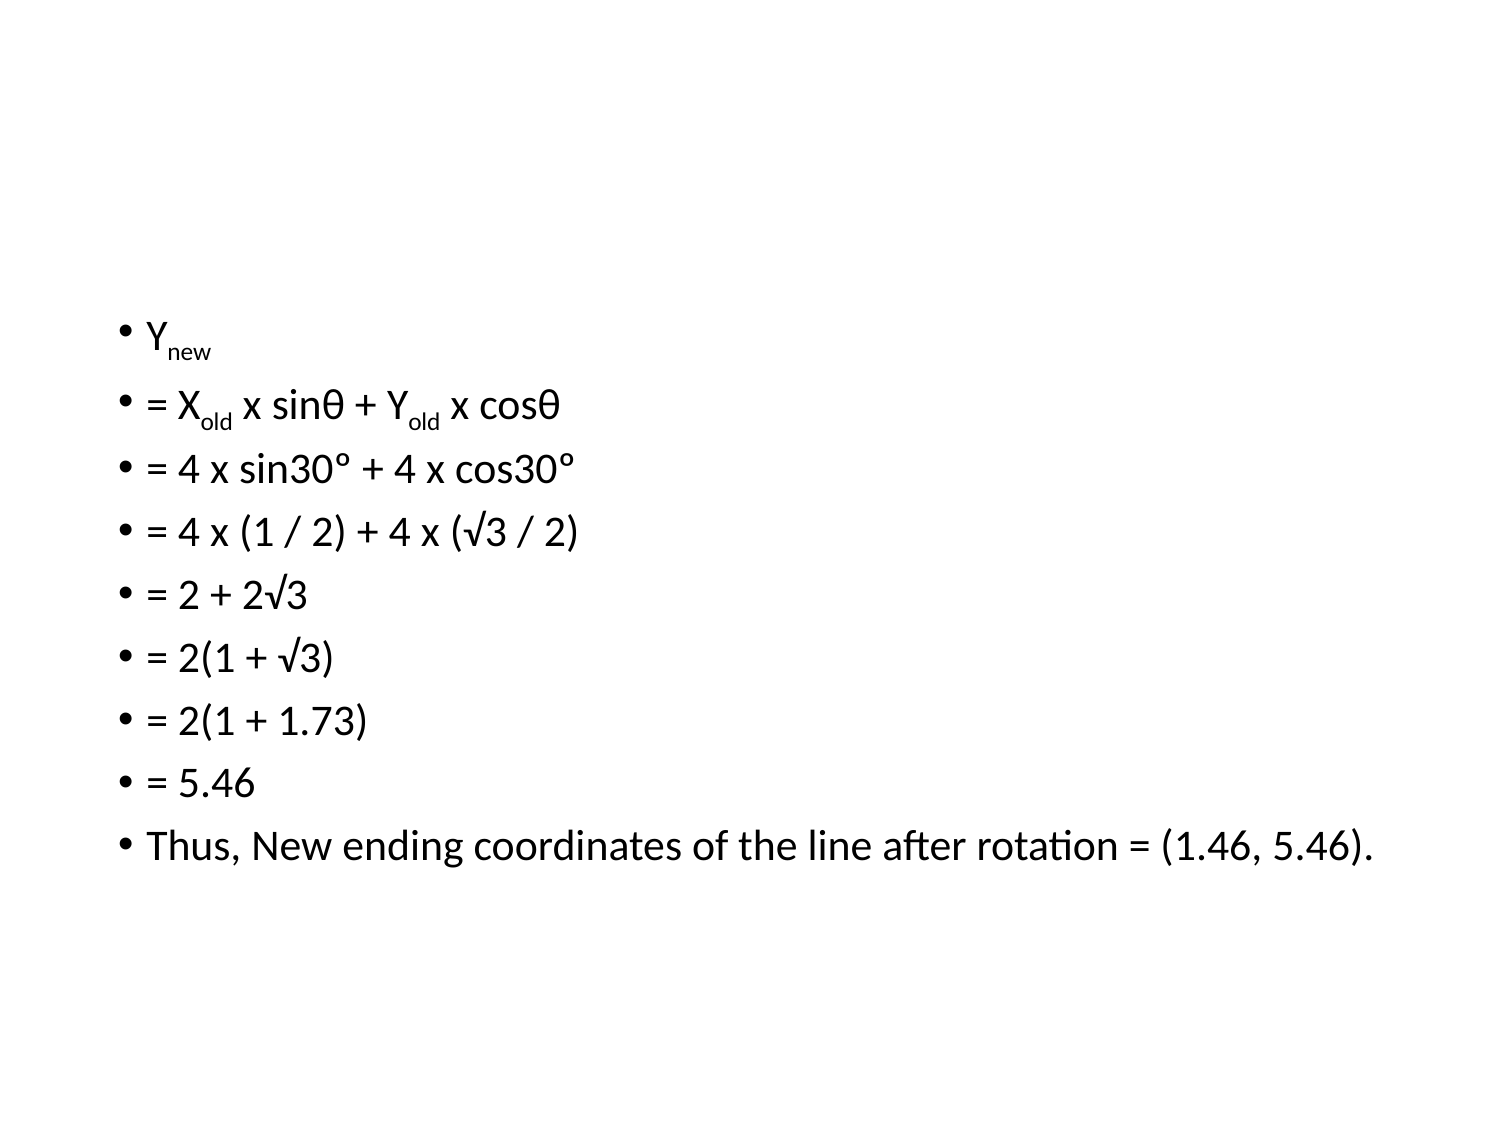

#
Ynew
= Xold x sinθ + Yold x cosθ
= 4 x sin30º + 4 x cos30º
= 4 x (1 / 2) + 4 x (√3 / 2)
= 2 + 2√3
= 2(1 + √3)
= 2(1 + 1.73)
= 5.46
Thus, New ending coordinates of the line after rotation = (1.46, 5.46).